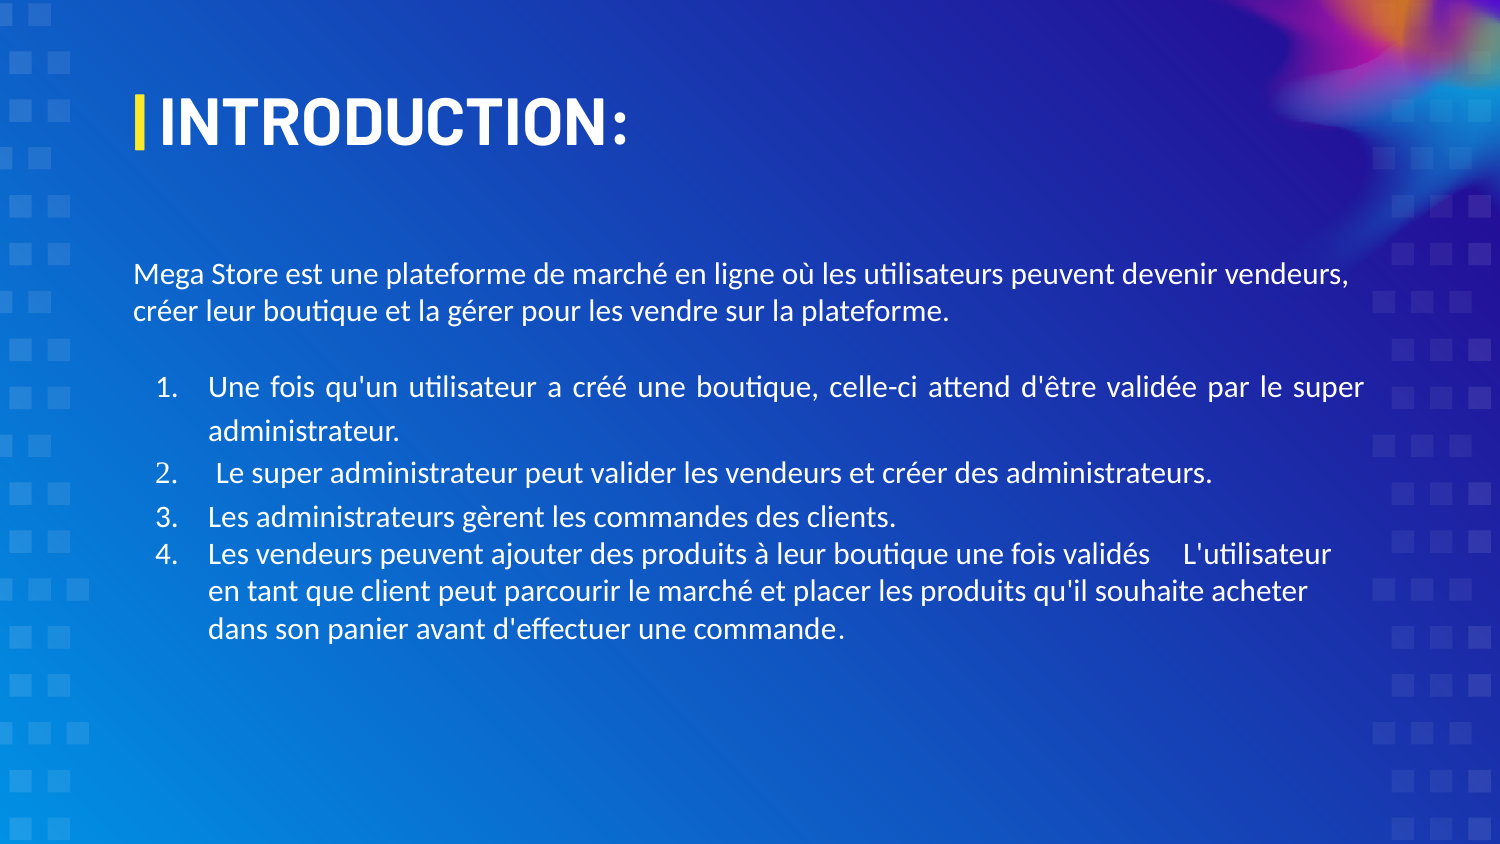

# | INTRODUCTION:
Mega Store est une plateforme de marché en ligne où les utilisateurs peuvent devenir vendeurs, créer leur boutique et la gérer pour les vendre sur la plateforme.
Une fois qu'un utilisateur a créé une boutique, celle-ci attend d'être validée par le super administrateur.
 Le super administrateur peut valider les vendeurs et créer des administrateurs.
Les administrateurs gèrent les commandes des clients.
Les vendeurs peuvent ajouter des produits à leur boutique une fois validés    L'utilisateur en tant que client peut parcourir le marché et placer les produits qu'il souhaite acheter dans son panier avant d'effectuer une commande.